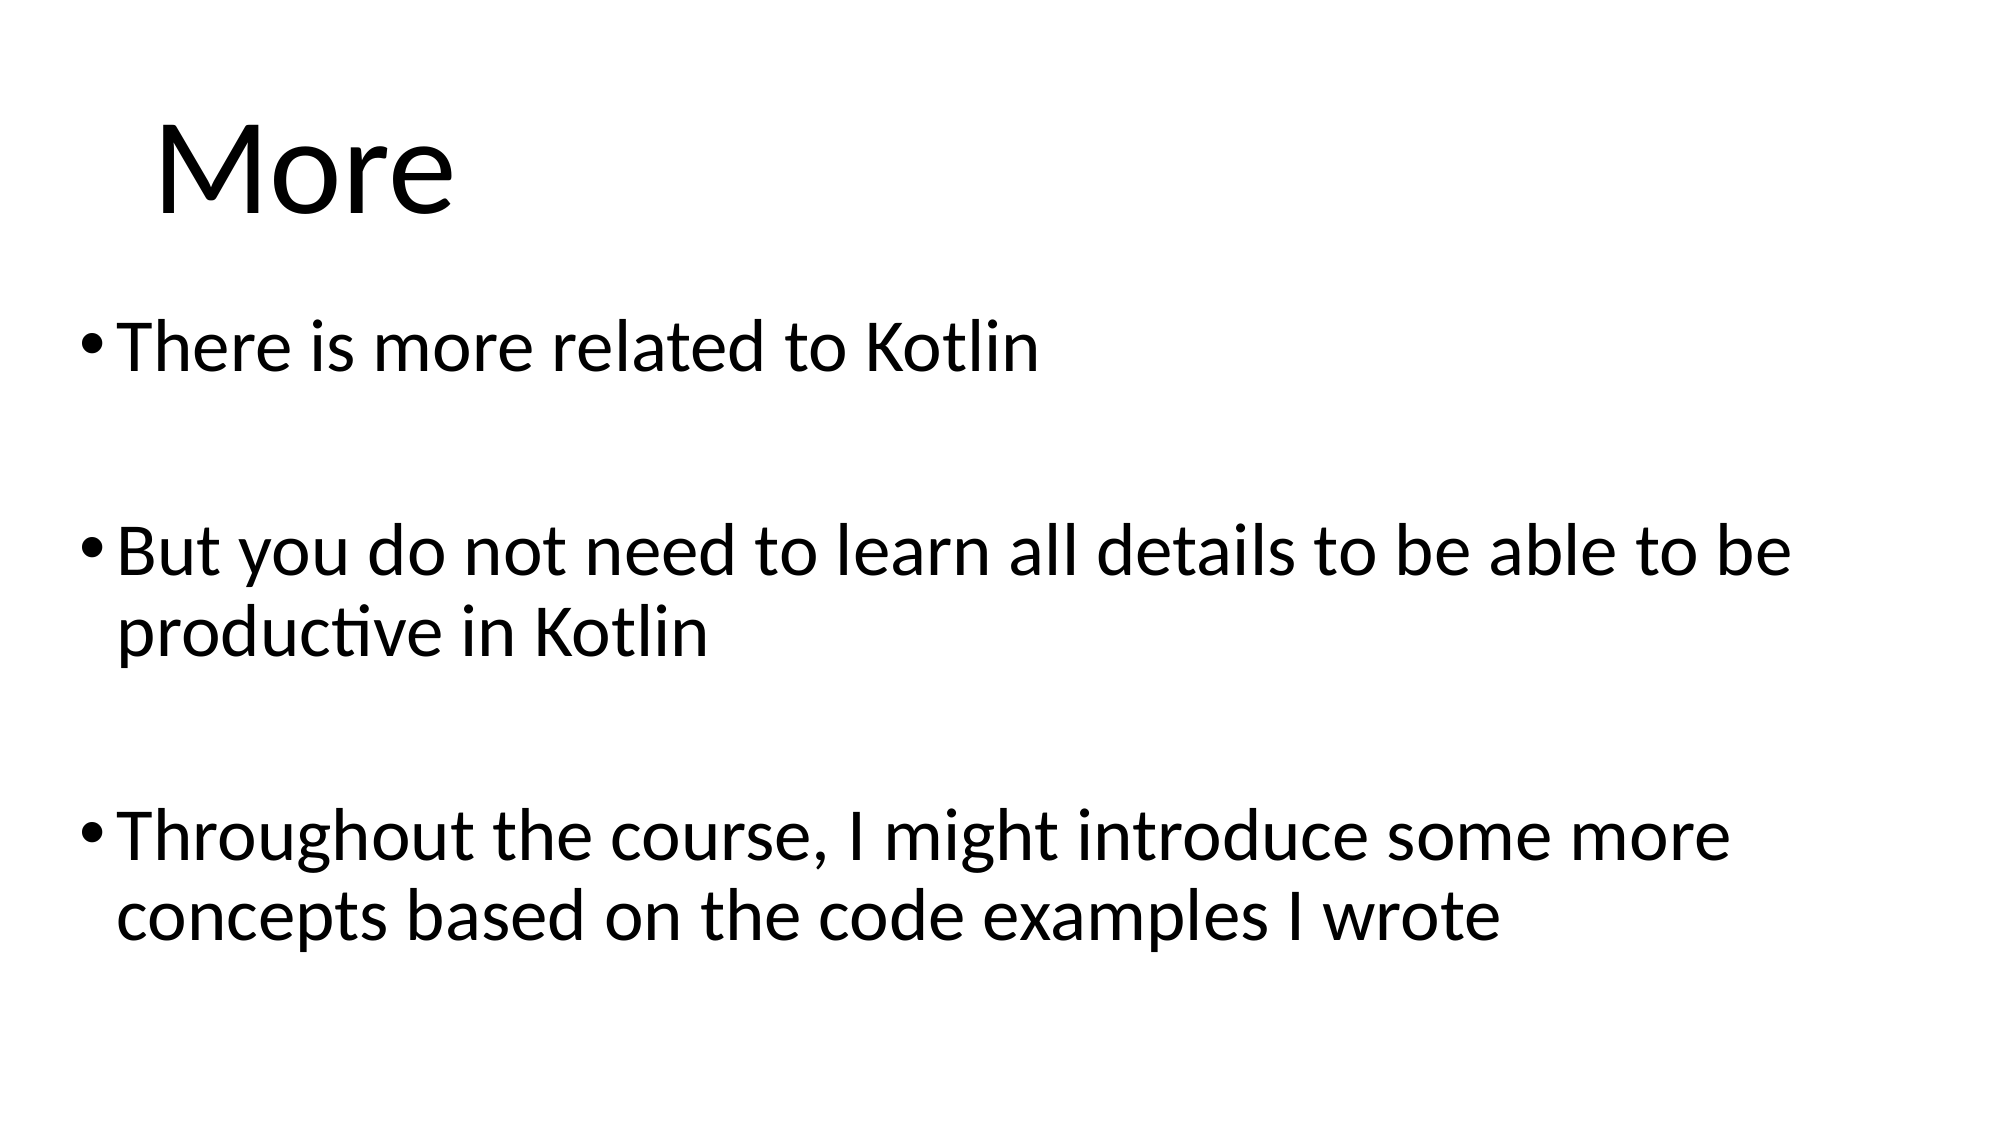

# More
There is more related to Kotlin

But you do not need to learn all details to be able to be productive in Kotlin

Throughout the course, I might introduce some more concepts based on the code examples I wrote